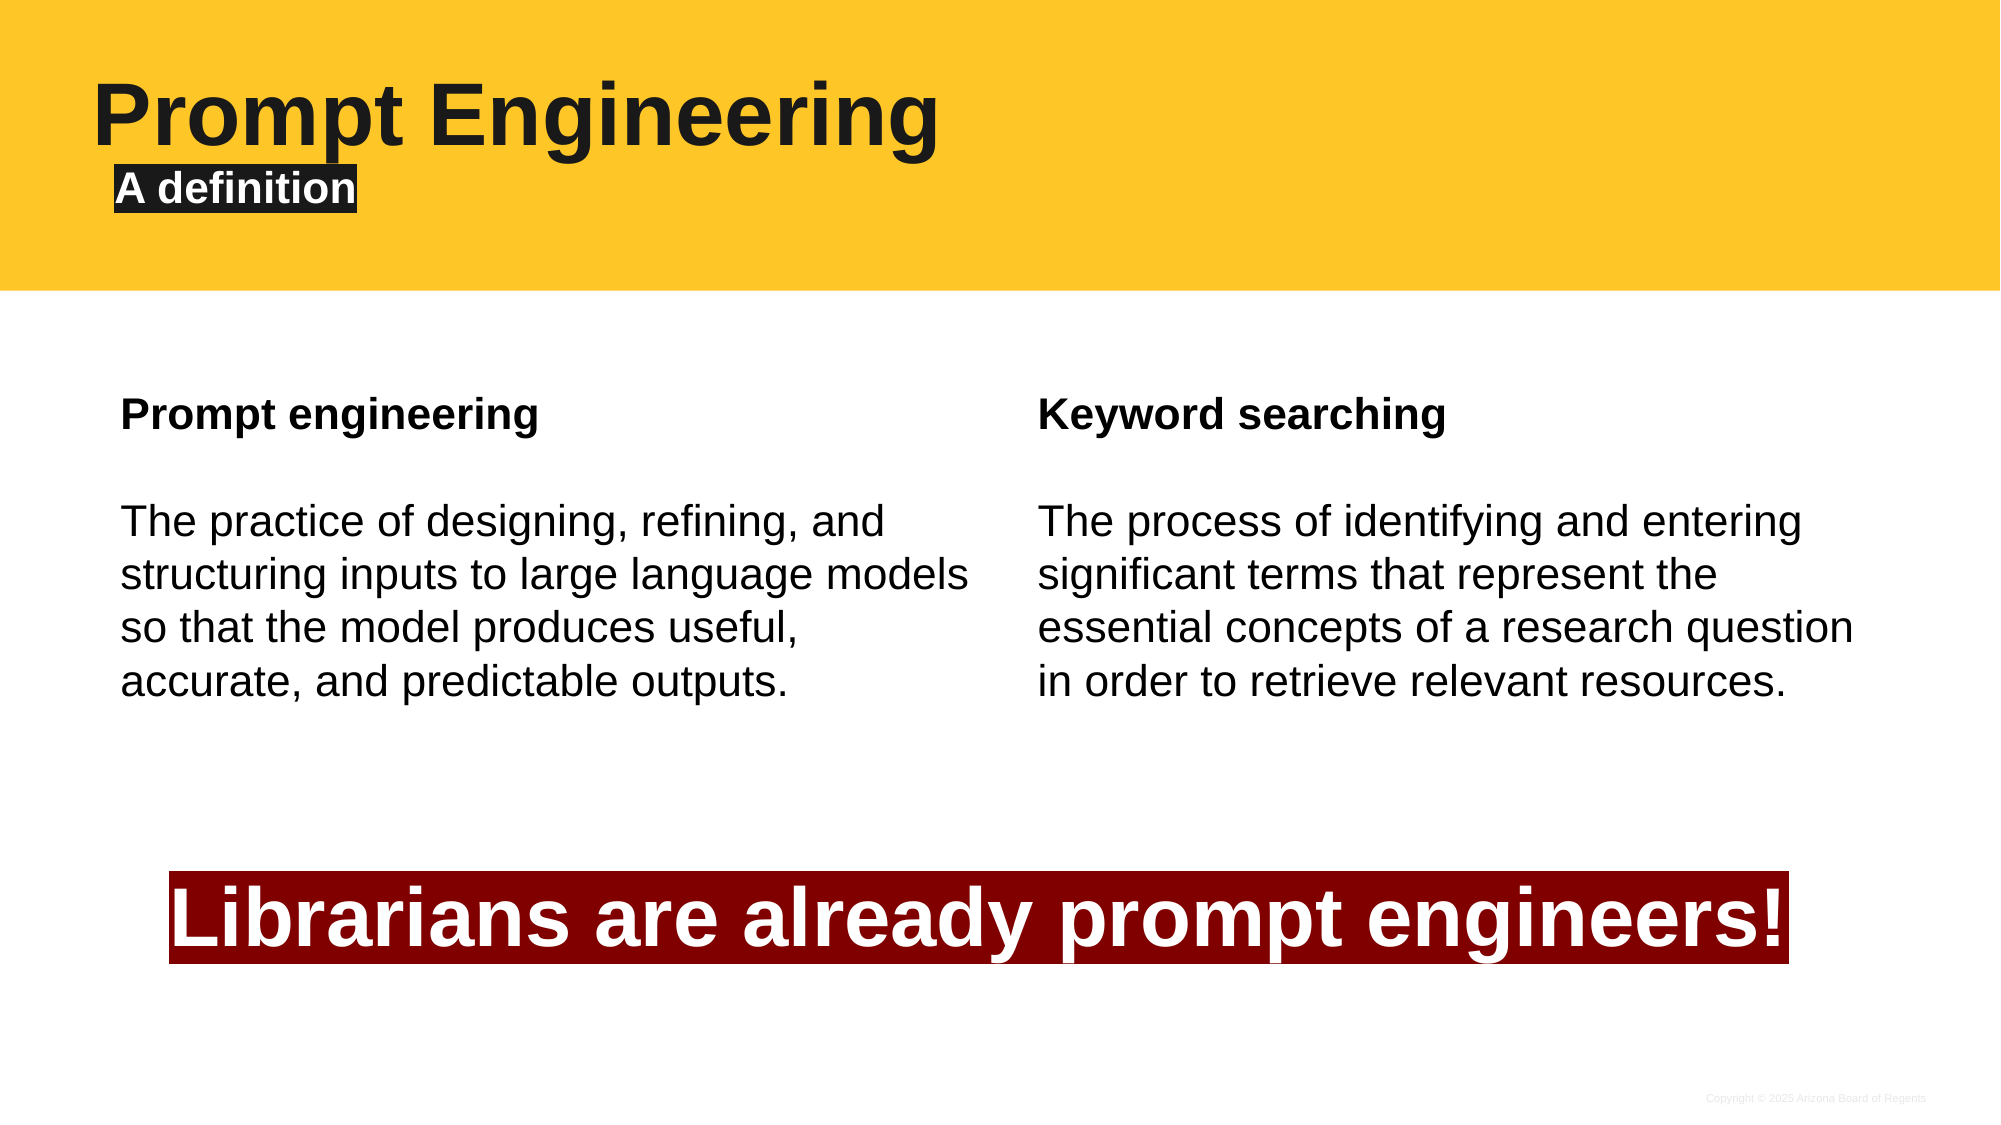

# Prompt Engineering
A definition
Prompt engineering

The practice of designing, refining, and structuring inputs to large language models so that the model produces useful, accurate, and predictable outputs.
Keyword searching

The process of identifying and entering significant terms that represent the essential concepts of a research question in order to retrieve relevant resources.
Librarians are already prompt engineers!